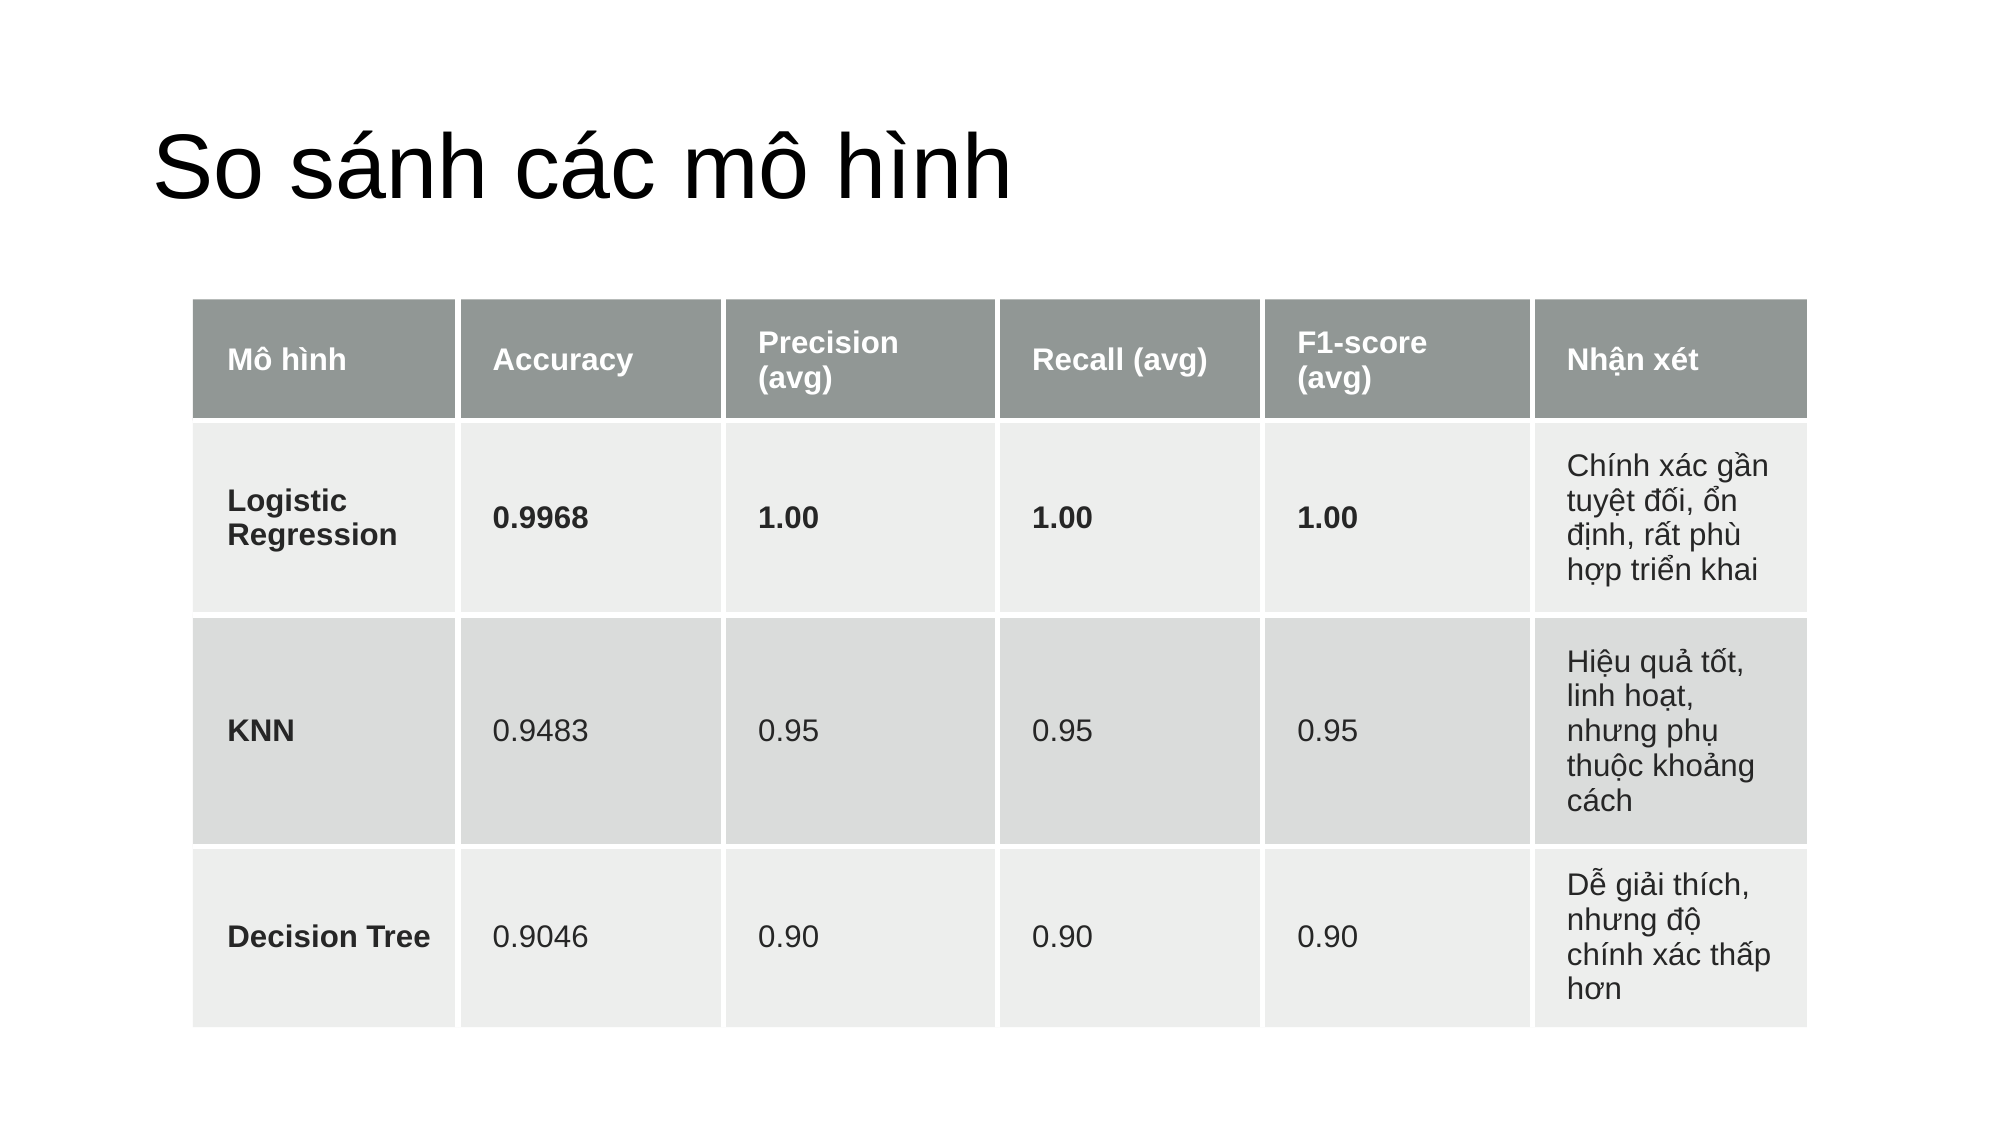

# So sánh các mô hình
| Mô hình | Accuracy | Precision (avg) | Recall (avg) | F1-score (avg) | Nhận xét |
| --- | --- | --- | --- | --- | --- |
| Logistic Regression | 0.9968 | 1.00 | 1.00 | 1.00 | Chính xác gần tuyệt đối, ổn định, rất phù hợp triển khai |
| KNN | 0.9483 | 0.95 | 0.95 | 0.95 | Hiệu quả tốt, linh hoạt, nhưng phụ thuộc khoảng cách |
| Decision Tree | 0.9046 | 0.90 | 0.90 | 0.90 | Dễ giải thích, nhưng độ chính xác thấp hơn |